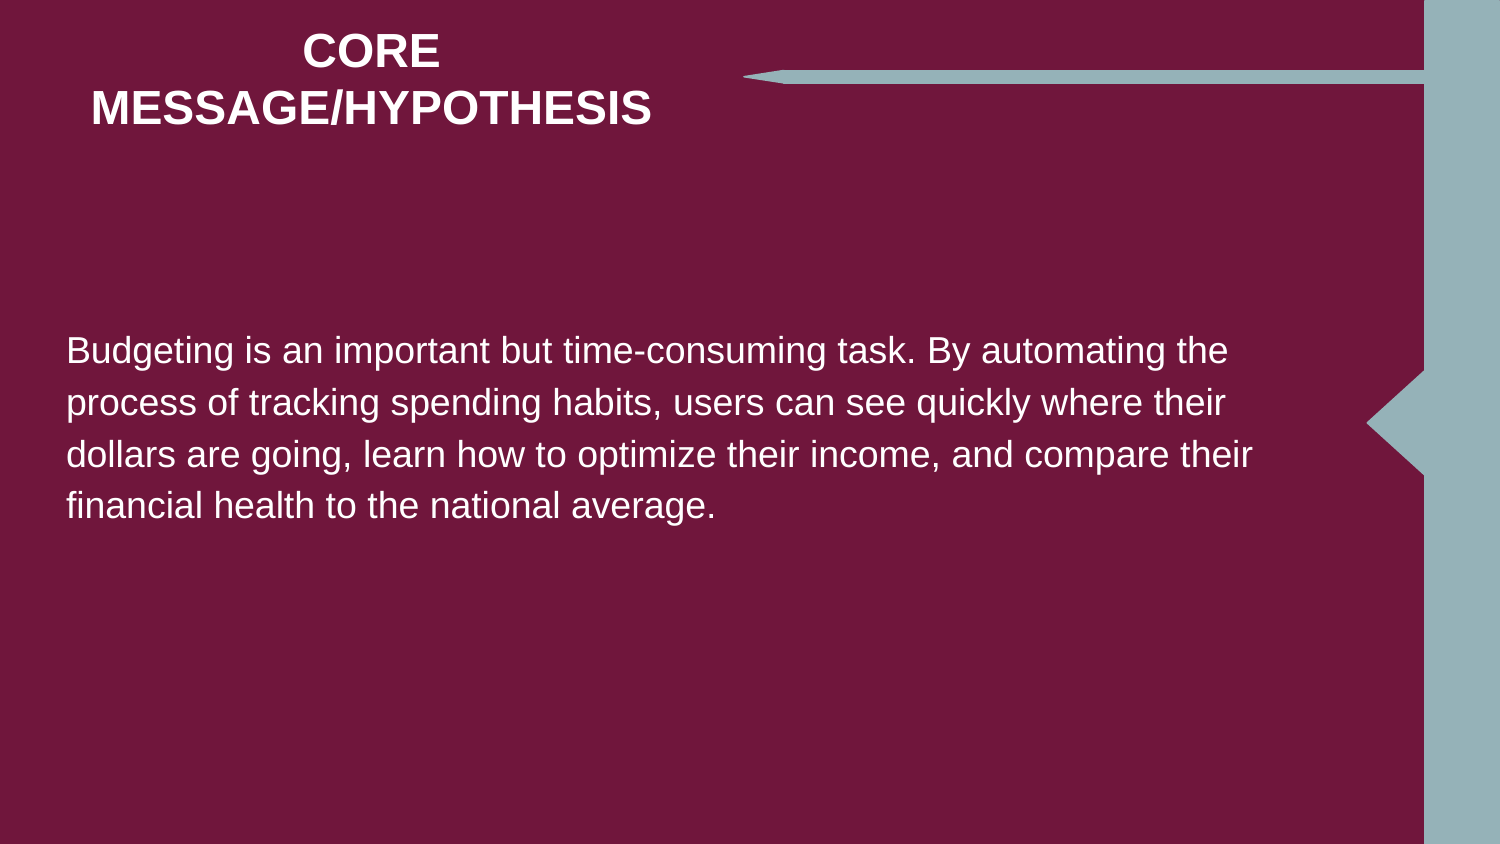

# CORE MESSAGE/HYPOTHESIS

Budgeting is an important but time-consuming task. By automating the process of tracking spending habits, users can see quickly where their dollars are going, learn how to optimize their income, and compare their financial health to the national average.